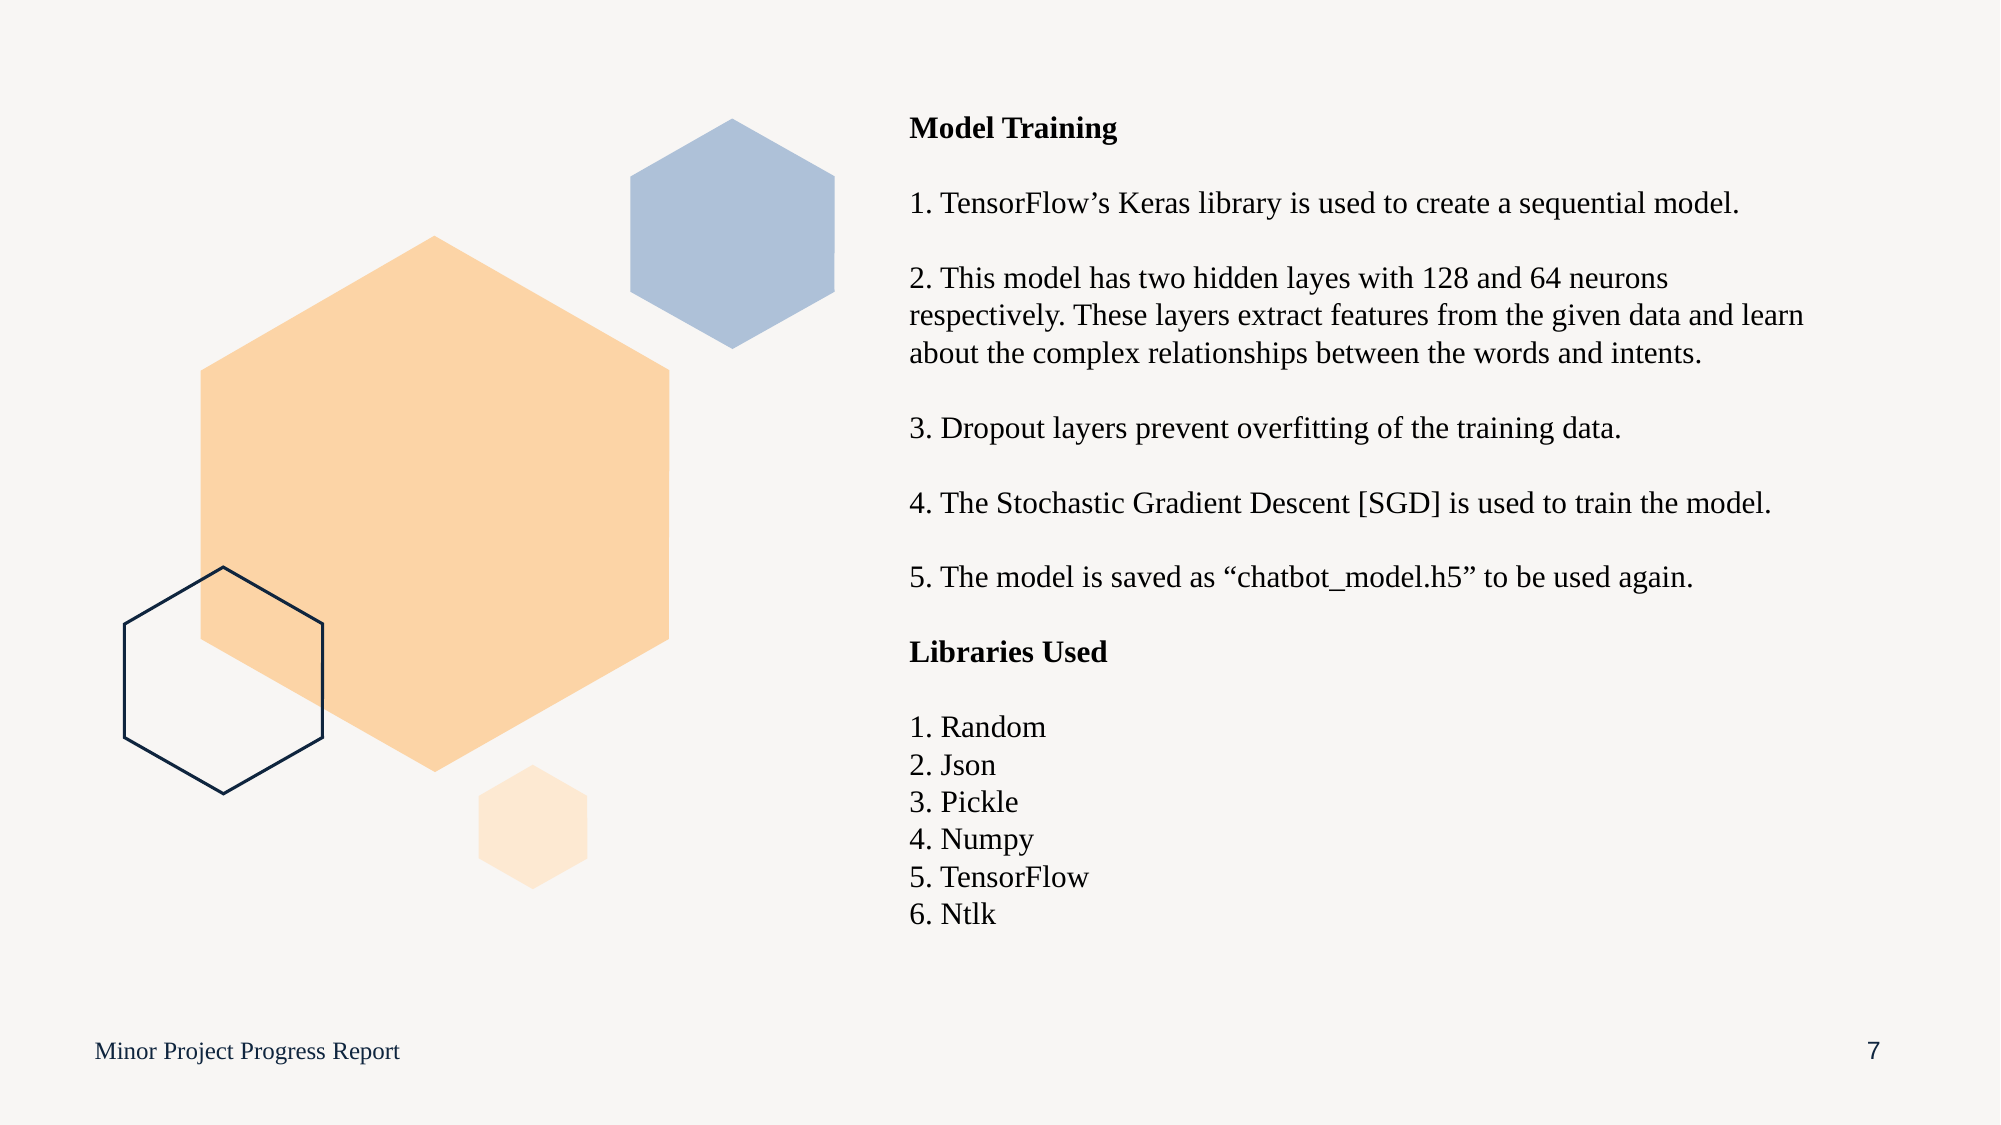

Model Training

1. TensorFlow’s Keras library is used to create a sequential model.

2. This model has two hidden layes with 128 and 64 neurons respectively. These layers extract features from the given data and learn about the complex relationships between the words and intents.

3. Dropout layers prevent overfitting of the training data.

4. The Stochastic Gradient Descent [SGD] is used to train the model.

5. The model is saved as “chatbot_model.h5” to be used again.

Libraries Used

1. Random
2. Json
3. Pickle
4. Numpy
5. TensorFlow
6. Ntlk
Minor Project Progress Report
7